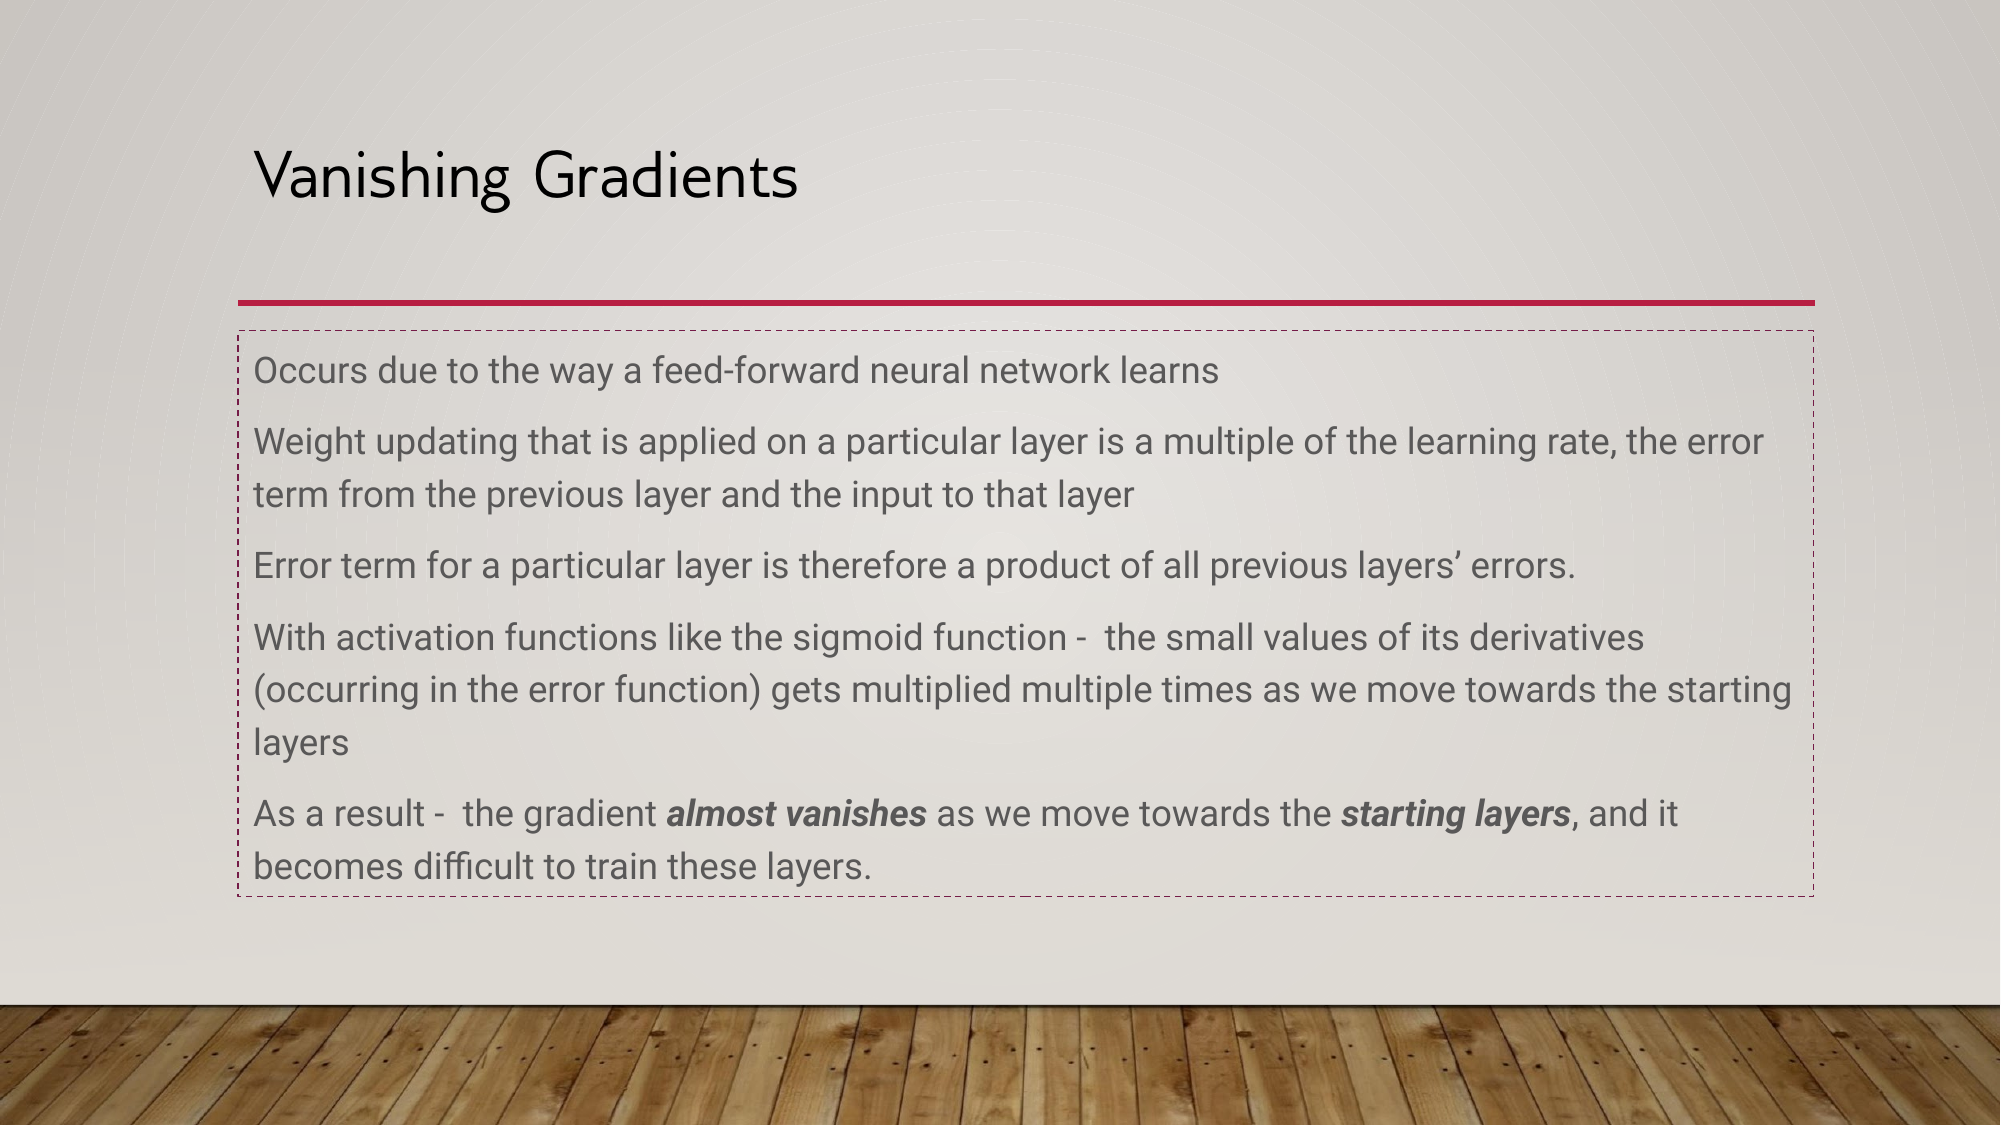

# Vanishing Gradients
Occurs due to the way a feed-forward neural network learns
Weight updating that is applied on a particular layer is a multiple of the learning rate, the error term from the previous layer and the input to that layer
Error term for a particular layer is therefore a product of all previous layers’ errors.
With activation functions like the sigmoid function -  the small values of its derivatives (occurring in the error function) gets multiplied multiple times as we move towards the starting layers
As a result -  the gradient almost vanishes as we move towards the starting layers, and it becomes difficult to train these layers.